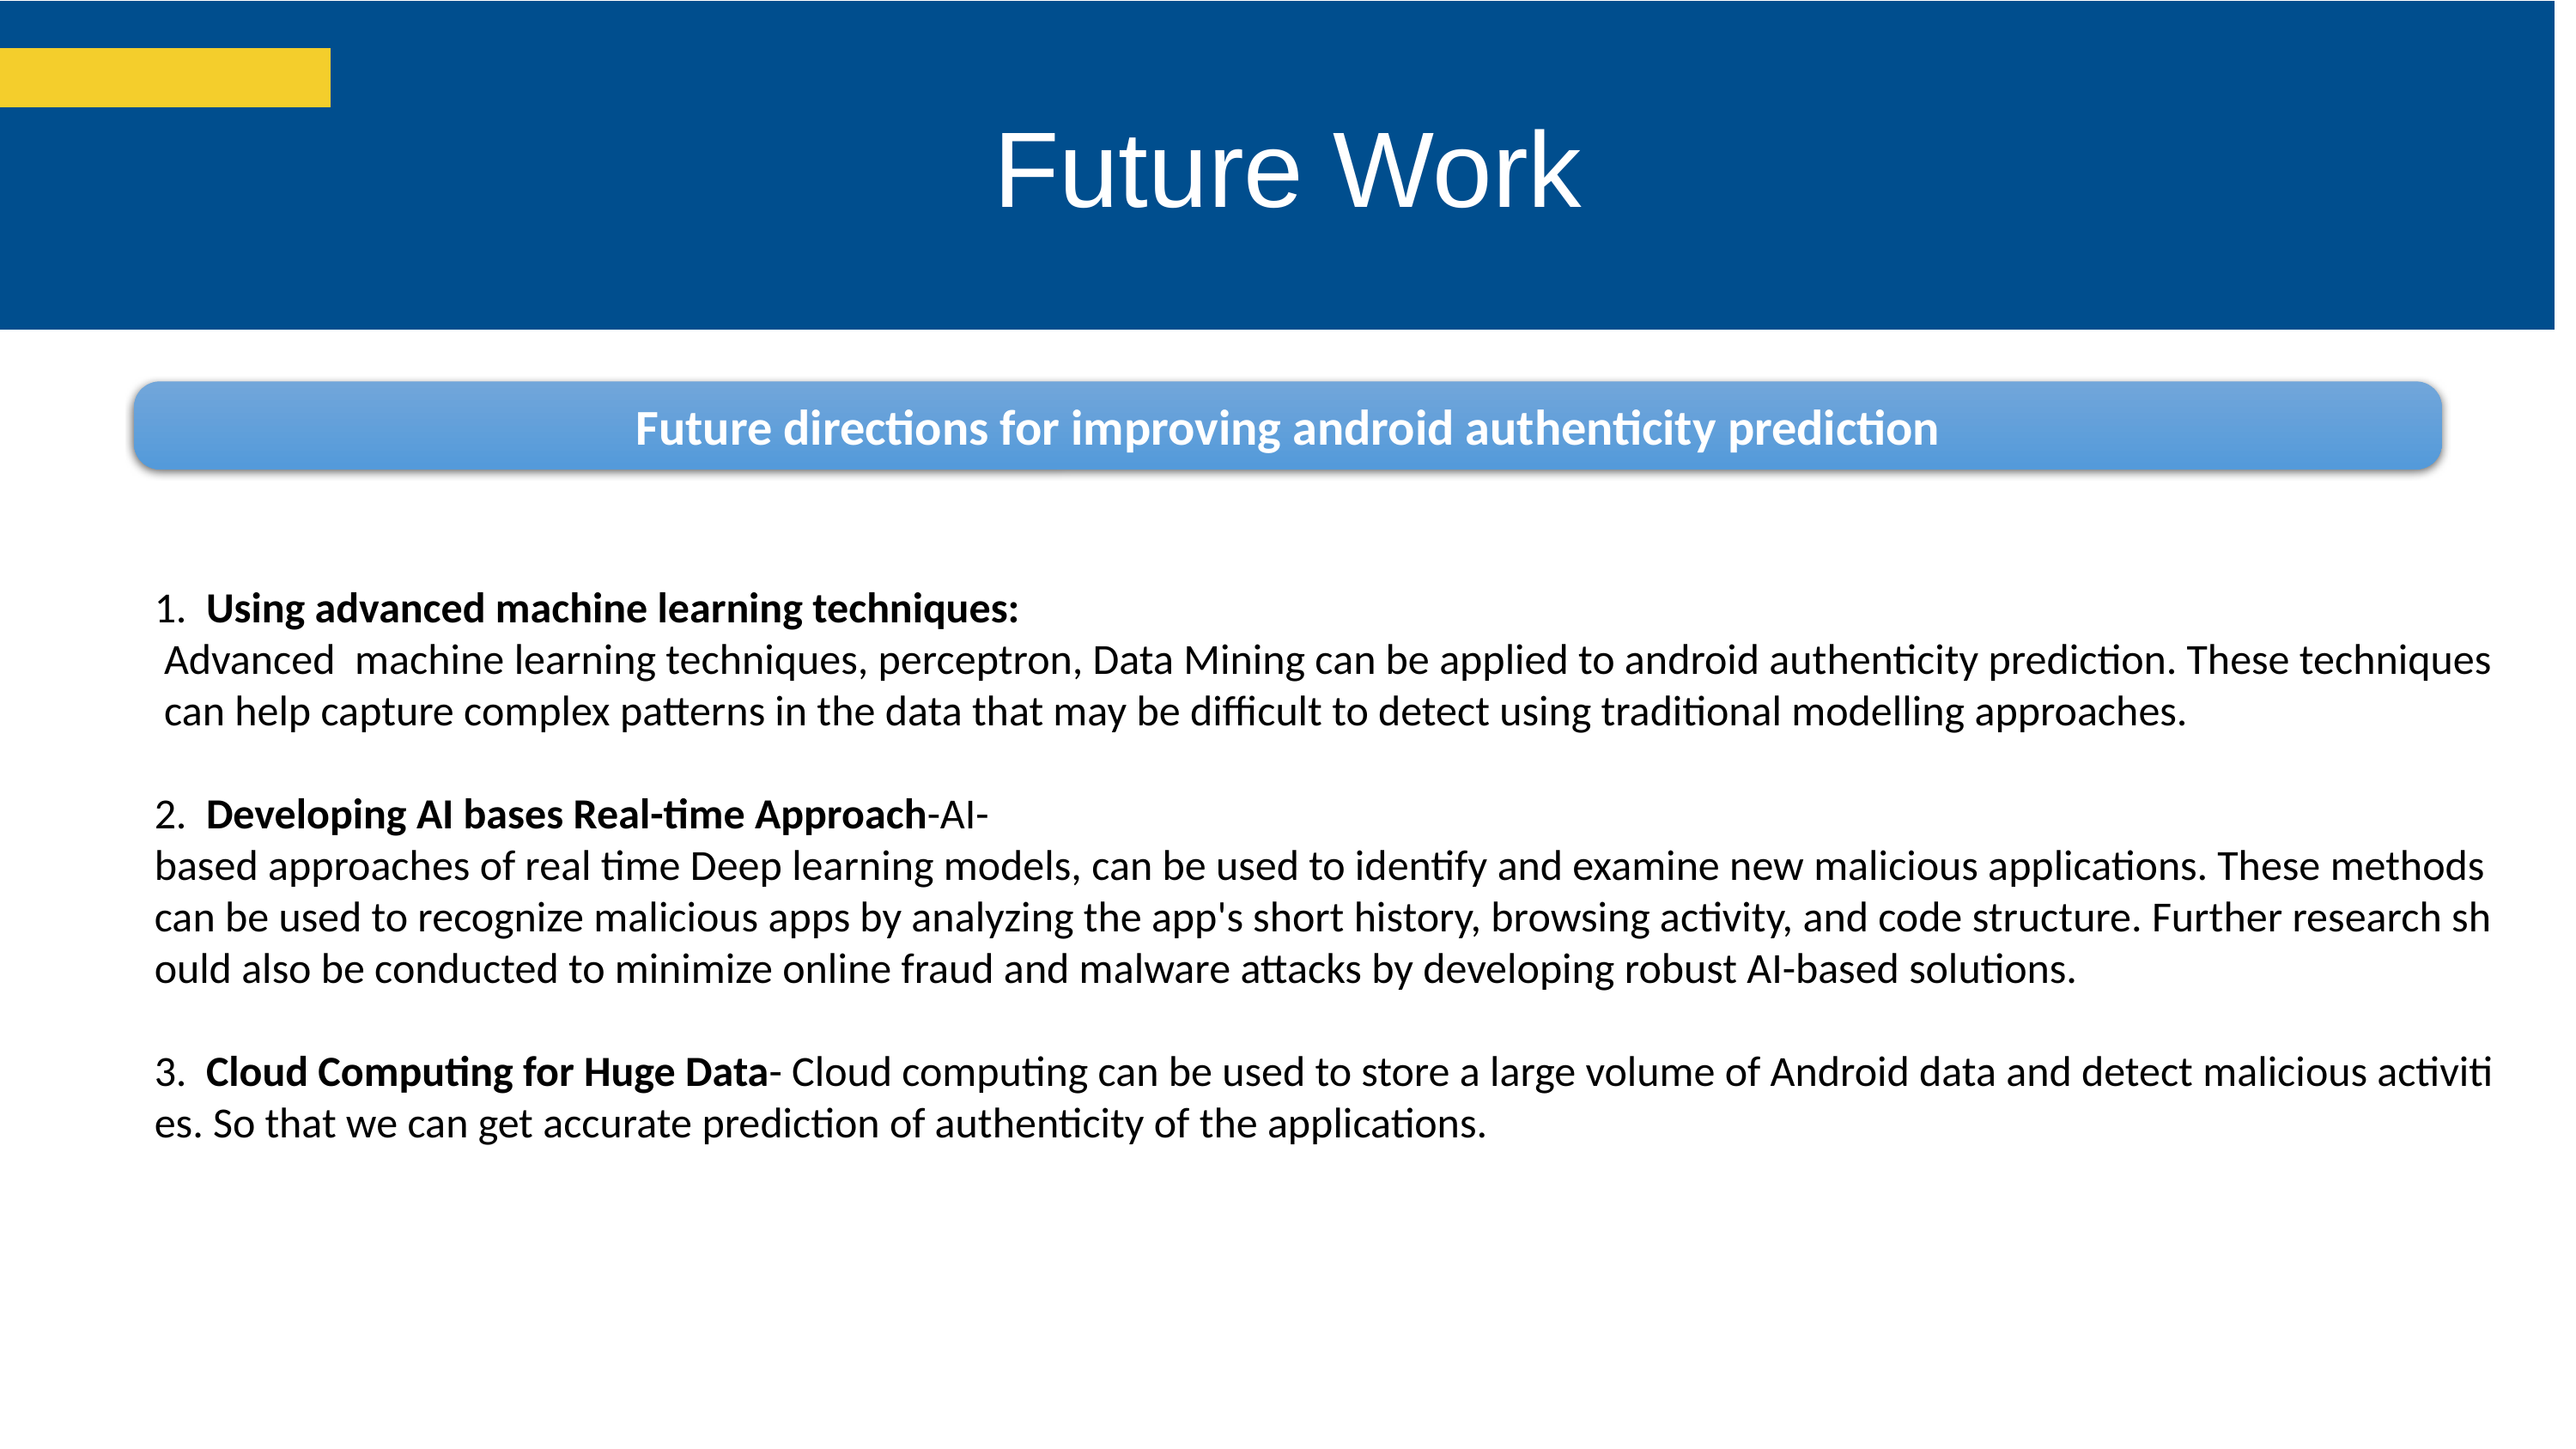

Future Work
Future directions for improving android authenticity prediction

1.  Using advanced machine learning techniques:
 Advanced  machine learning techniques, perceptron, Data Mining can be applied to android authenticity prediction. These techniques can help capture complex patterns in the data that may be difficult to detect using traditional modelling approaches.

2.  Developing AI bases Real-time Approach-AI-based approaches of real time Deep learning models, can be used to identify and examine new malicious applications. These methods can be used to recognize malicious apps by analyzing the app's short history, browsing activity, and code structure. Further research should also be conducted to minimize online fraud and malware attacks by developing robust AI-based solutions.

3.  Cloud Computing for Huge Data- Cloud computing can be used to store a large volume of Android data and detect malicious activities. So that we can get accurate prediction of authenticity of the applications.